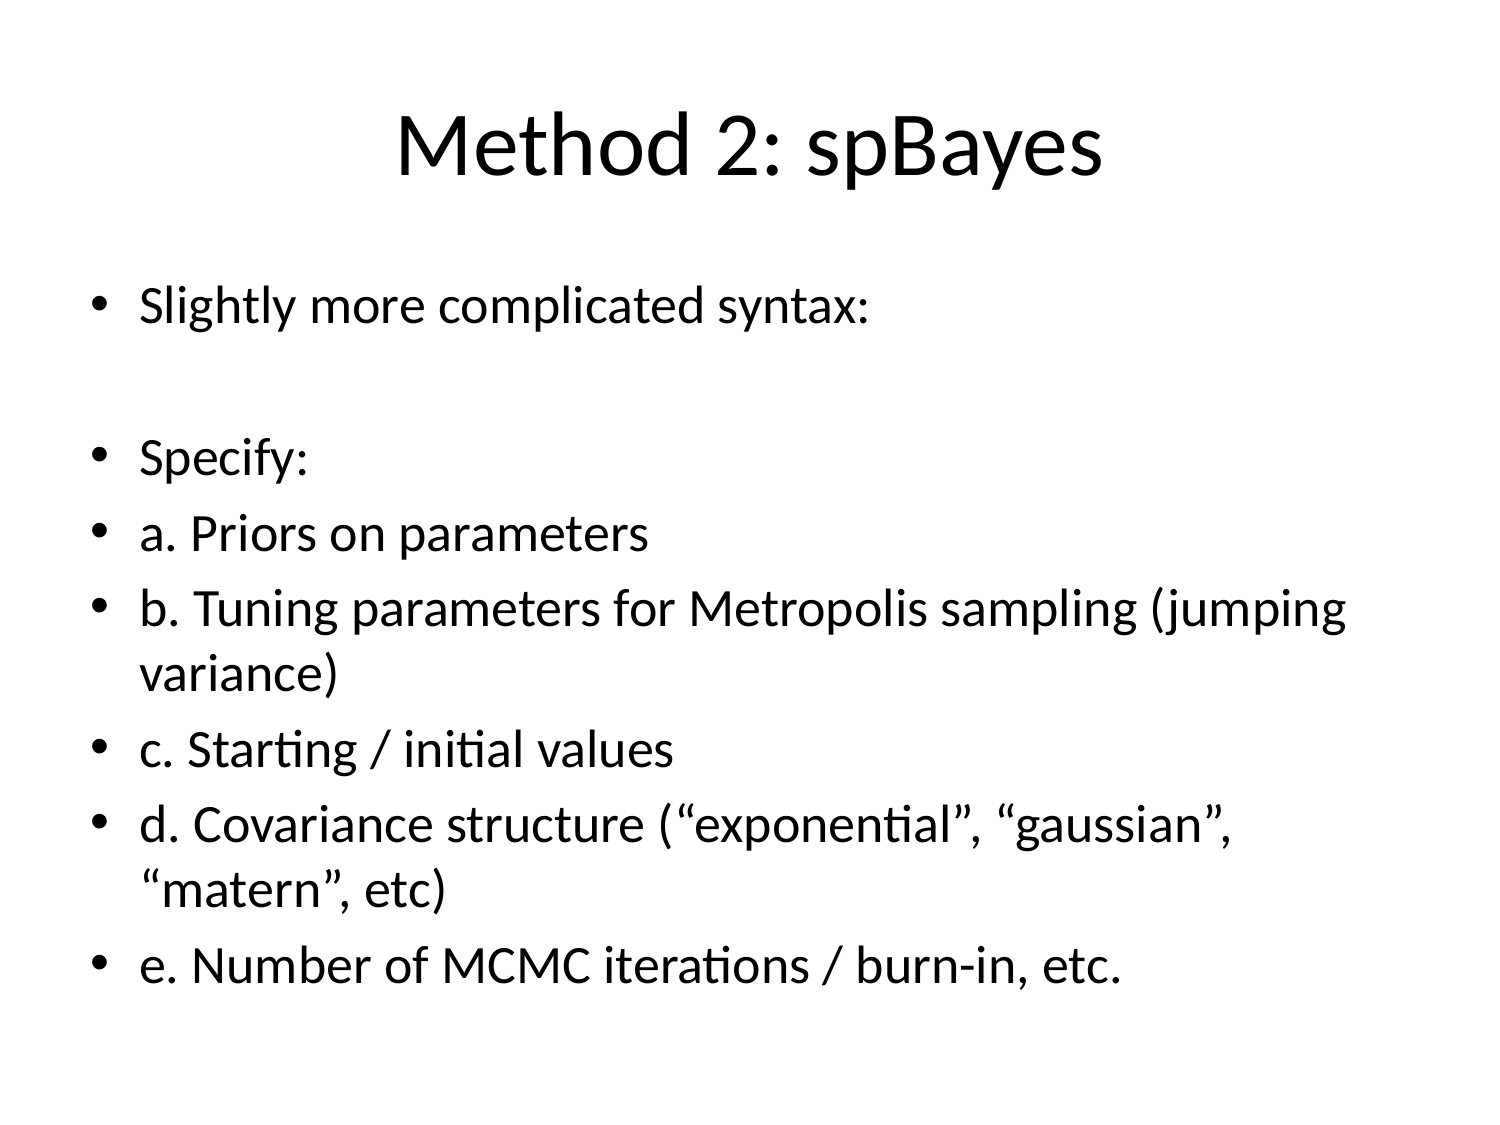

# Method 2: spBayes
Slightly more complicated syntax:

Specify:
a. Priors on parameters
b. Tuning parameters for Metropolis sampling (jumping variance)
c. Starting / initial values
d. Covariance structure (“exponential”, “gaussian”, “matern”, etc)
e. Number of MCMC iterations / burn-in, etc.